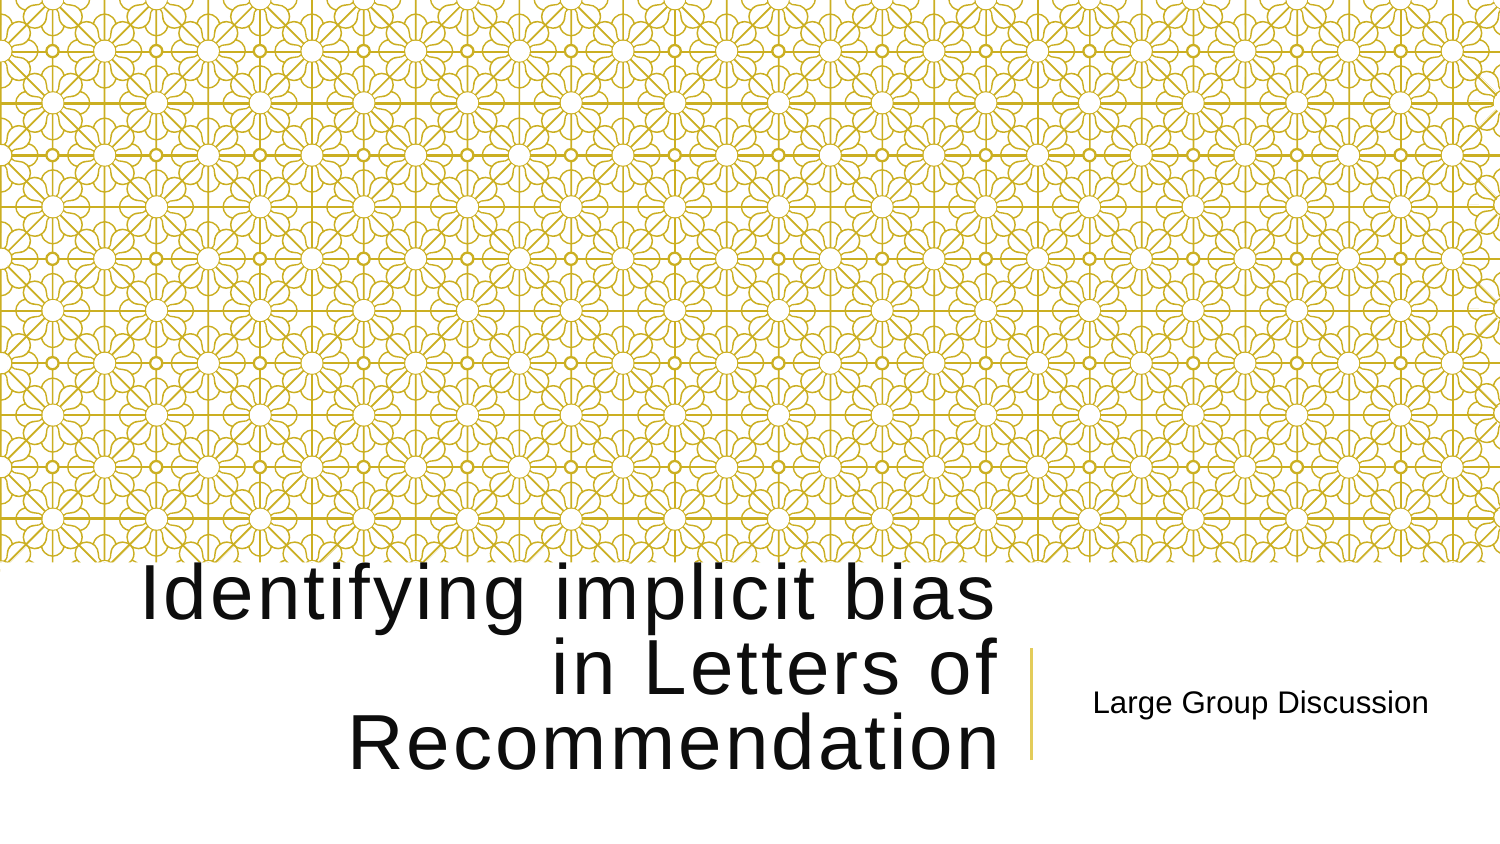

# Identifying implicit bias in Letters of Recommendation
Large Group Discussion